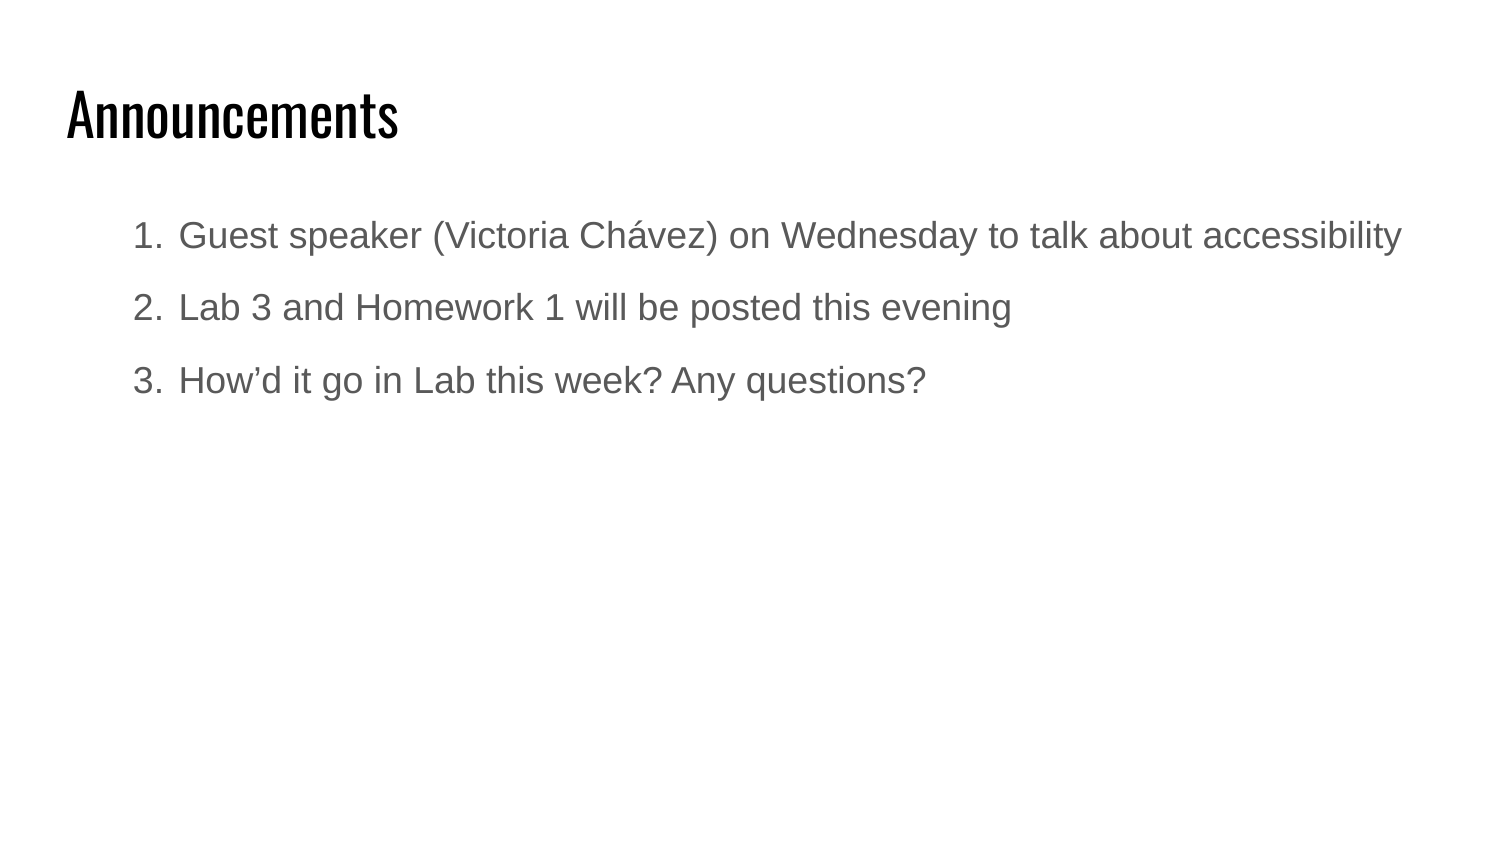

# Announcements
Guest speaker (Victoria Chávez) on Wednesday to talk about accessibility
Lab 3 and Homework 1 will be posted this evening
How’d it go in Lab this week? Any questions?